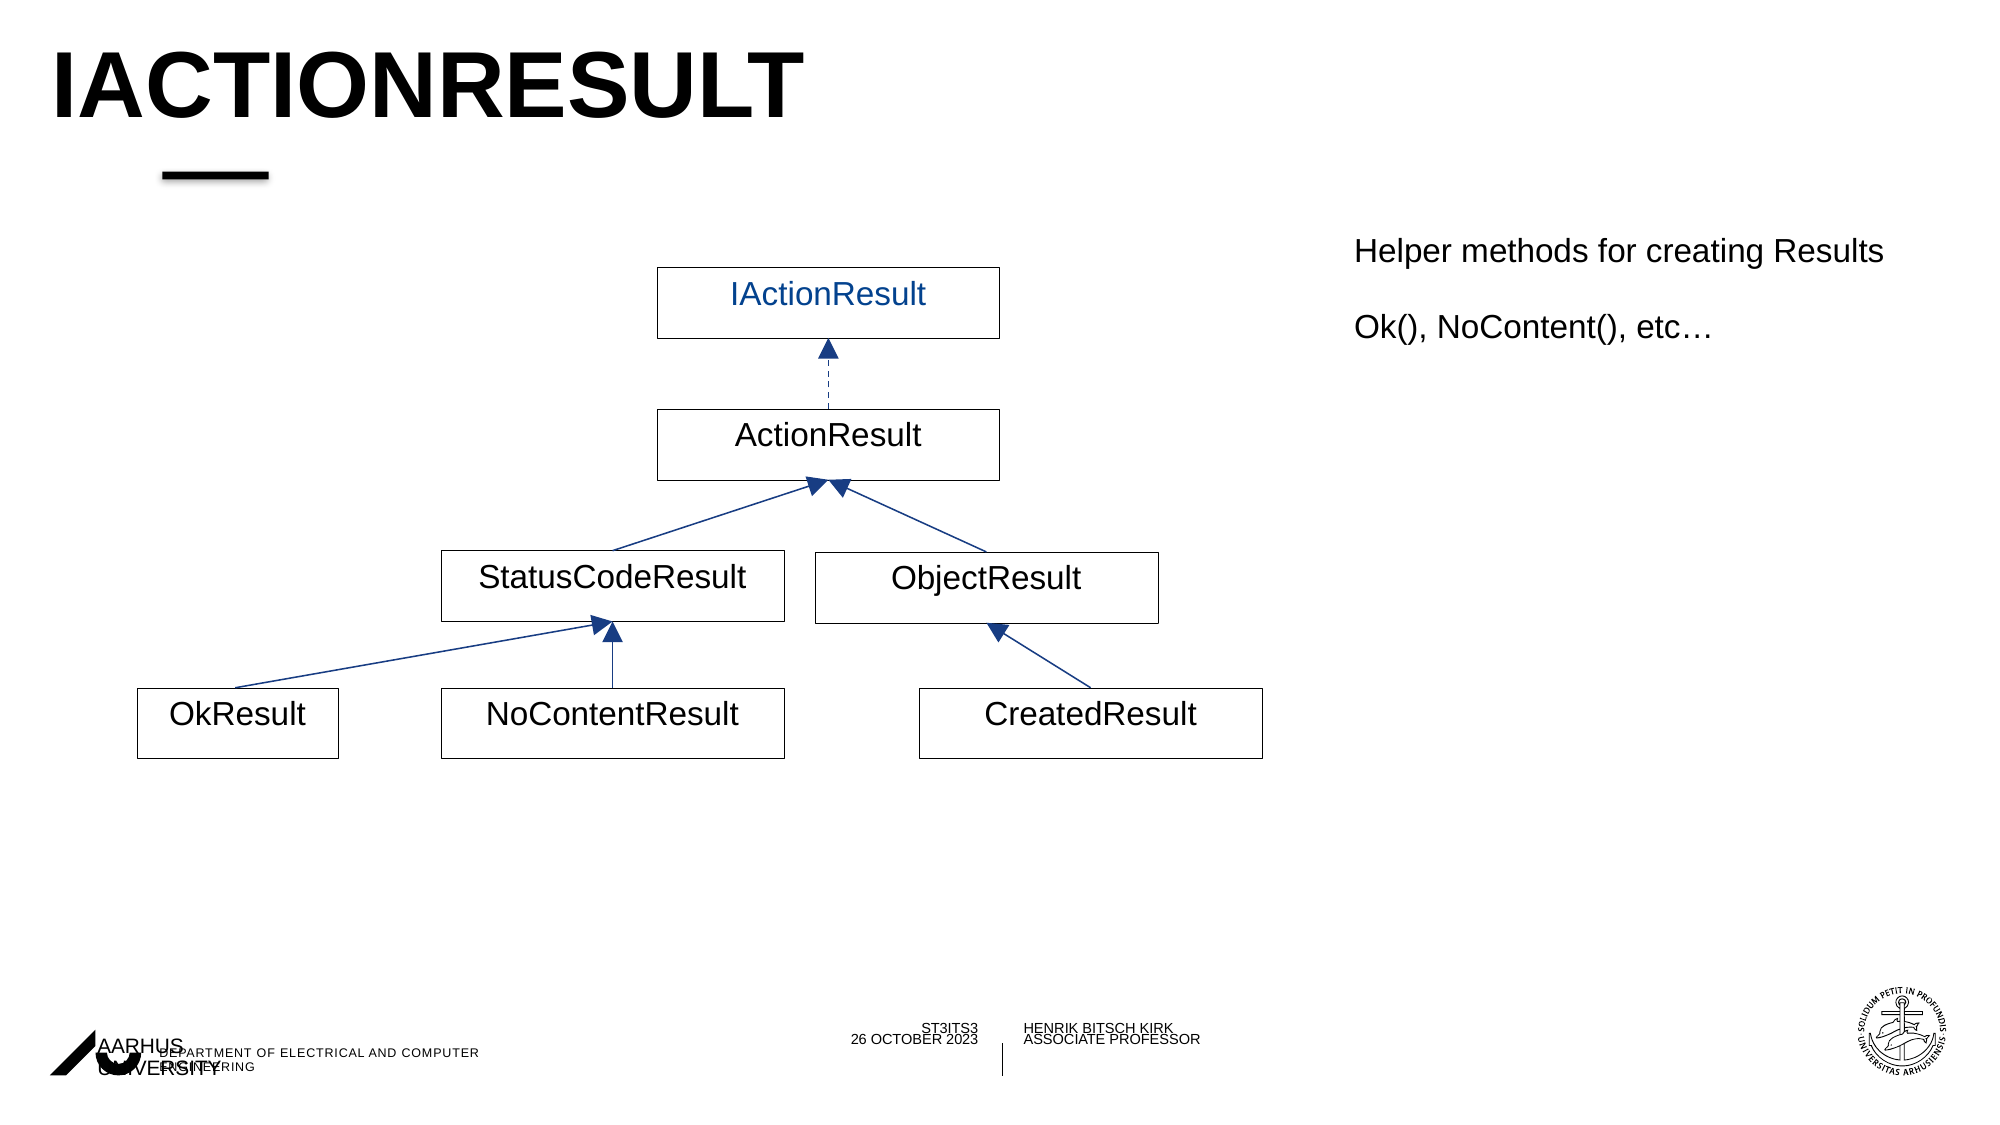

# IActionResult
Helper methods for creating Results

Ok(), NoContent(), etc…
IActionResult
ActionResult
StatusCodeResult
ObjectResult
NoContentResult
CreatedResult
OkResult
01/11/202326/10/2023